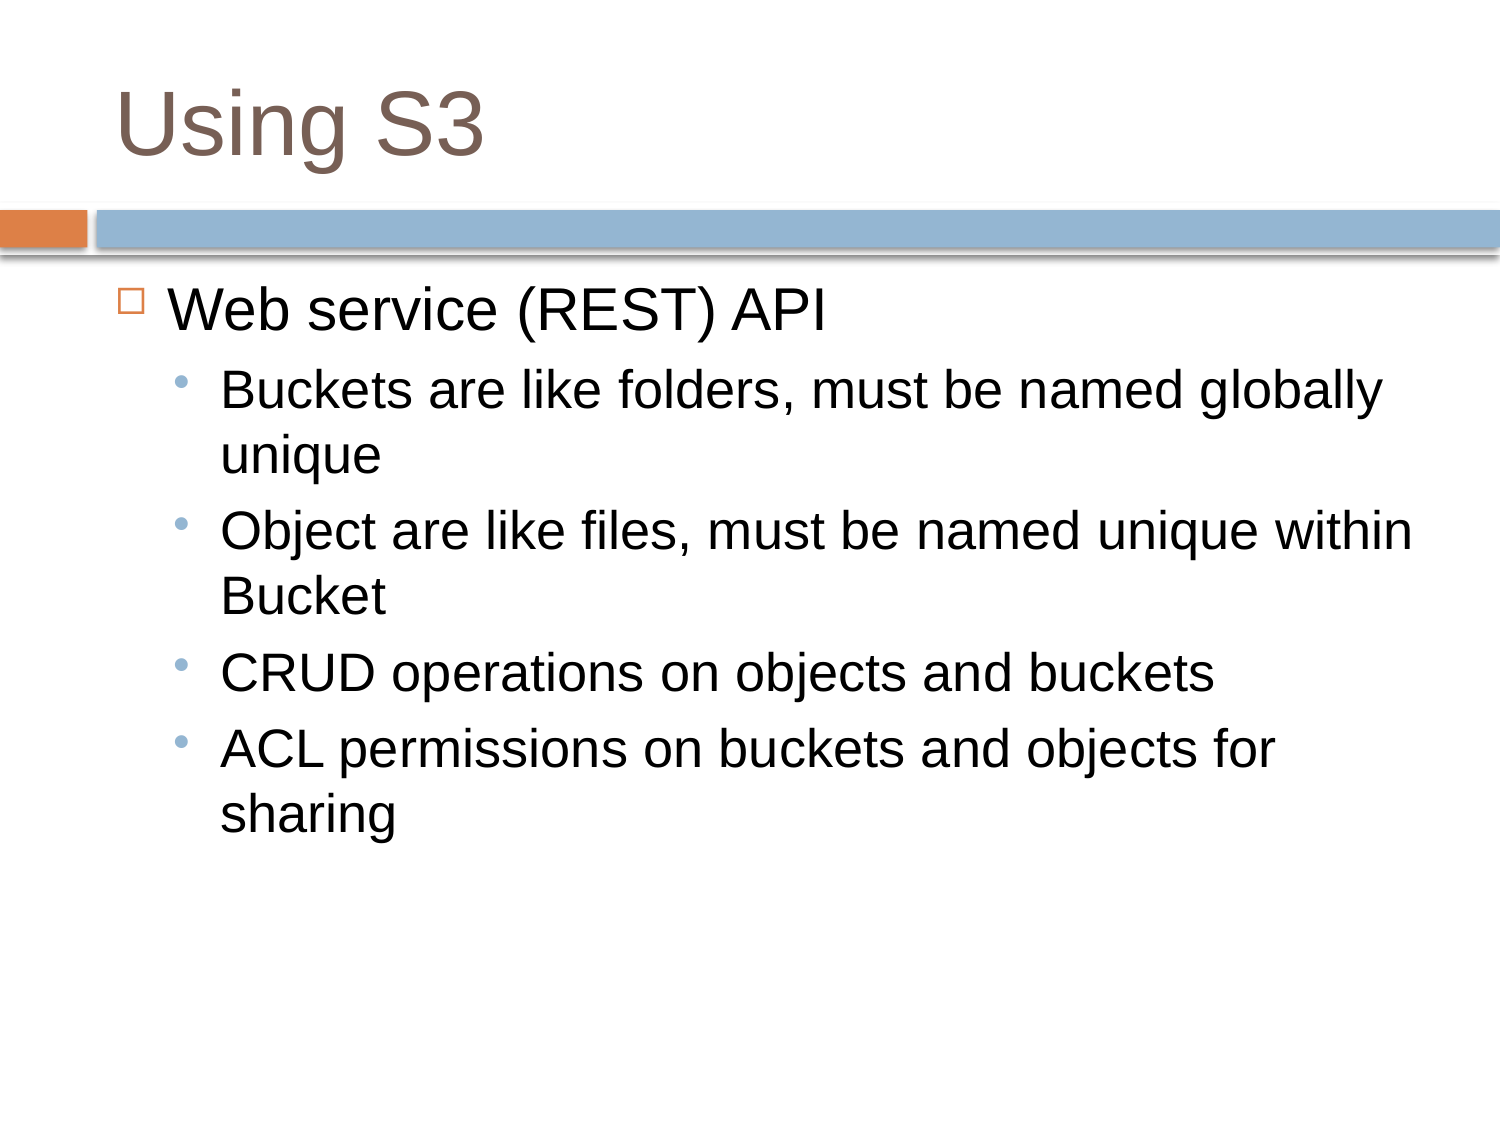

# Using S3
Web service (REST) API
Buckets are like folders, must be named globally unique
Object are like files, must be named unique within Bucket
CRUD operations on objects and buckets
ACL permissions on buckets and objects for sharing